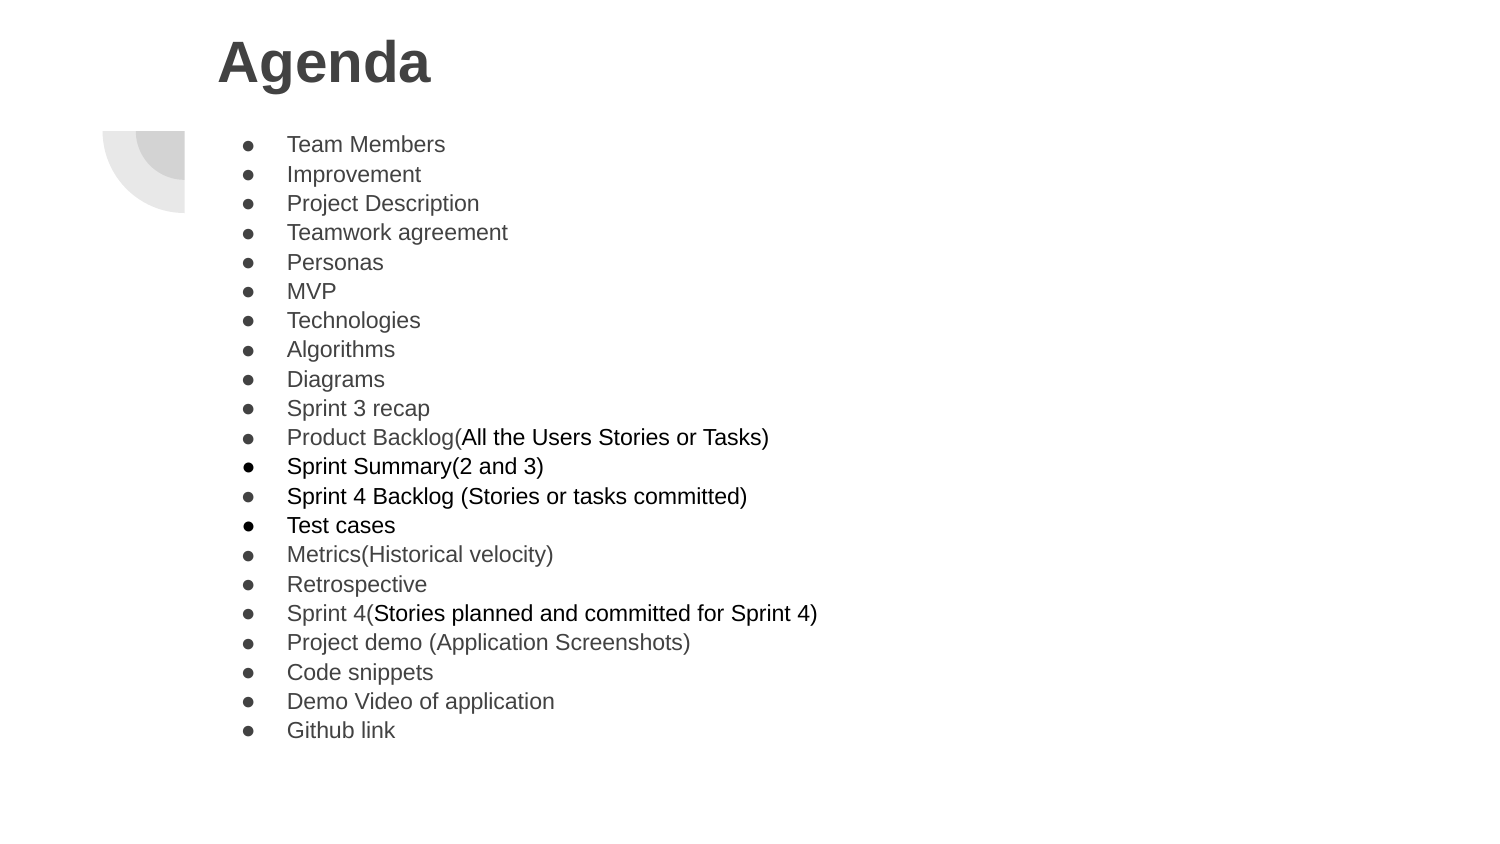

# Agenda
Team Members
Improvement
Project Description
Teamwork agreement
Personas
MVP
Technologies
Algorithms
Diagrams
Sprint 3 recap
Product Backlog(All the Users Stories or Tasks)
Sprint Summary(2 and 3)
Sprint 4 Backlog (Stories or tasks committed)
Test cases
Metrics(Historical velocity)
Retrospective
Sprint 4(Stories planned and committed for Sprint 4)
Project demo (Application Screenshots)
Code snippets
Demo Video of application
Github link